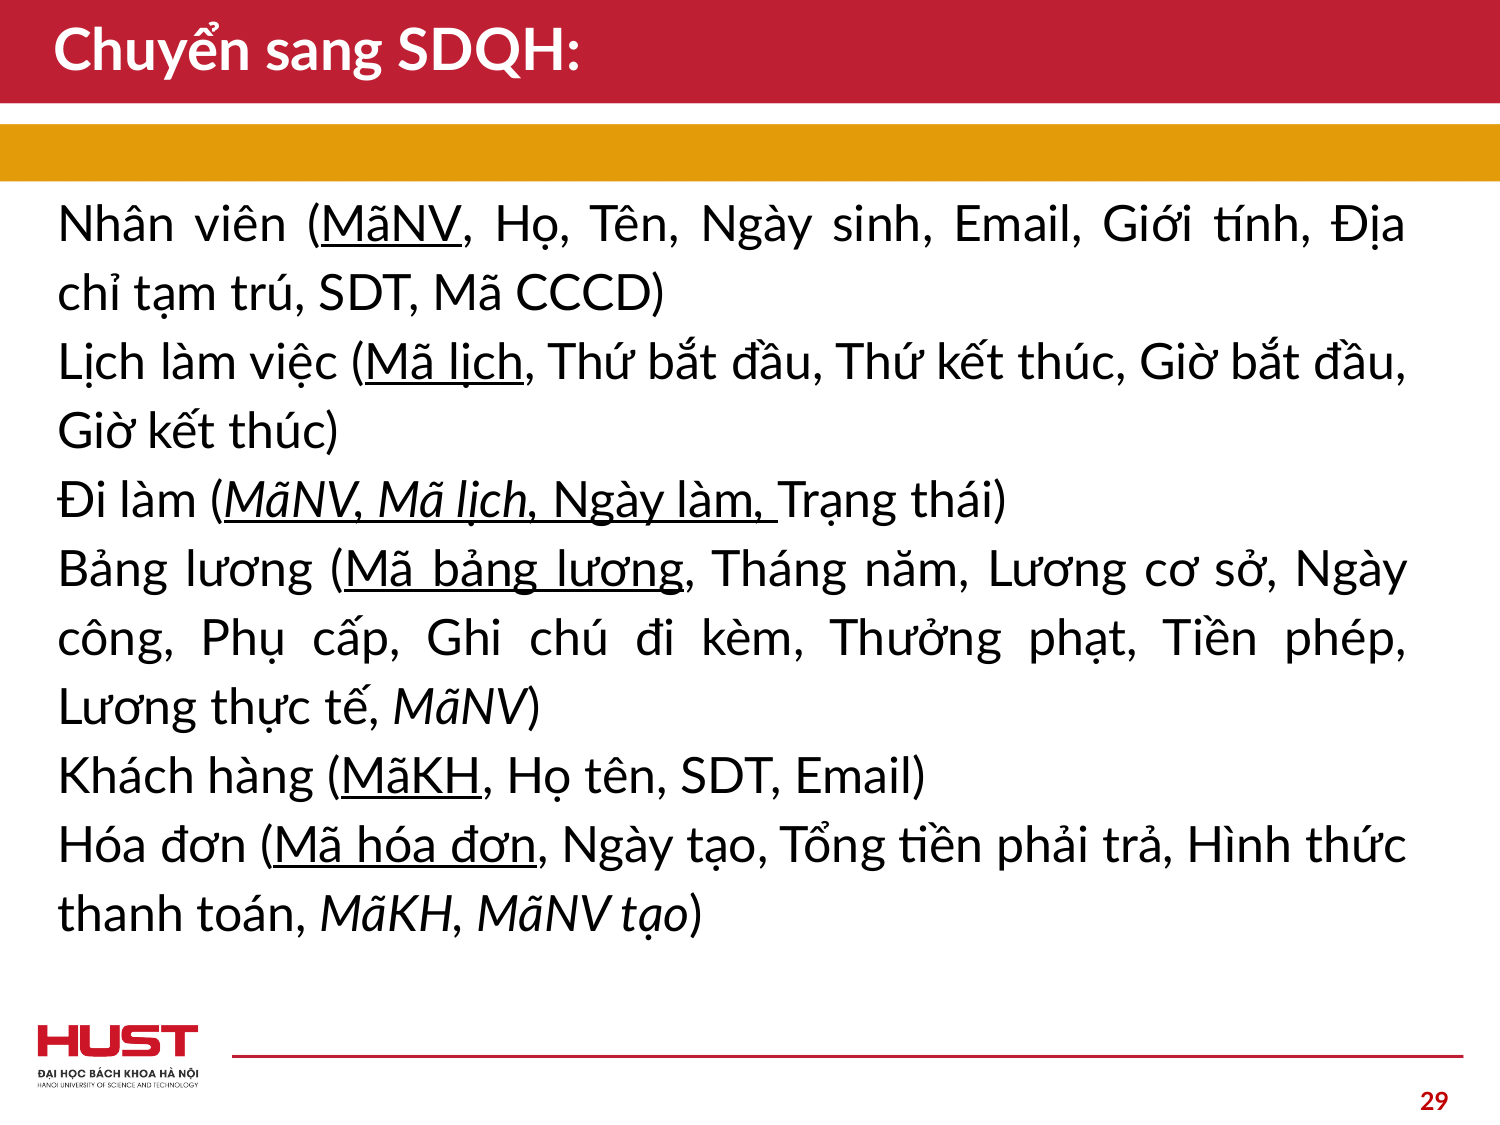

# Chuyển sang SDQH:
Nhân viên (MãNV, Họ, Tên, Ngày sinh, Email, Giới tính, Địa chỉ tạm trú, SDT, Mã CCCD)
Lịch làm việc (Mã lịch, Thứ bắt đầu, Thứ kết thúc, Giờ bắt đầu, Giờ kết thúc)
Đi làm (MãNV, Mã lịch, Ngày làm, Trạng thái)
Bảng lương (Mã bảng lương, Tháng năm, Lương cơ sở, Ngày công, Phụ cấp, Ghi chú đi kèm, Thưởng phạt, Tiền phép, Lương thực tế, MãNV)
Khách hàng (MãKH, Họ tên, SDT, Email)
Hóa đơn (Mã hóa đơn, Ngày tạo, Tổng tiền phải trả, Hình thức thanh toán, MãKH, MãNV tạo)
29